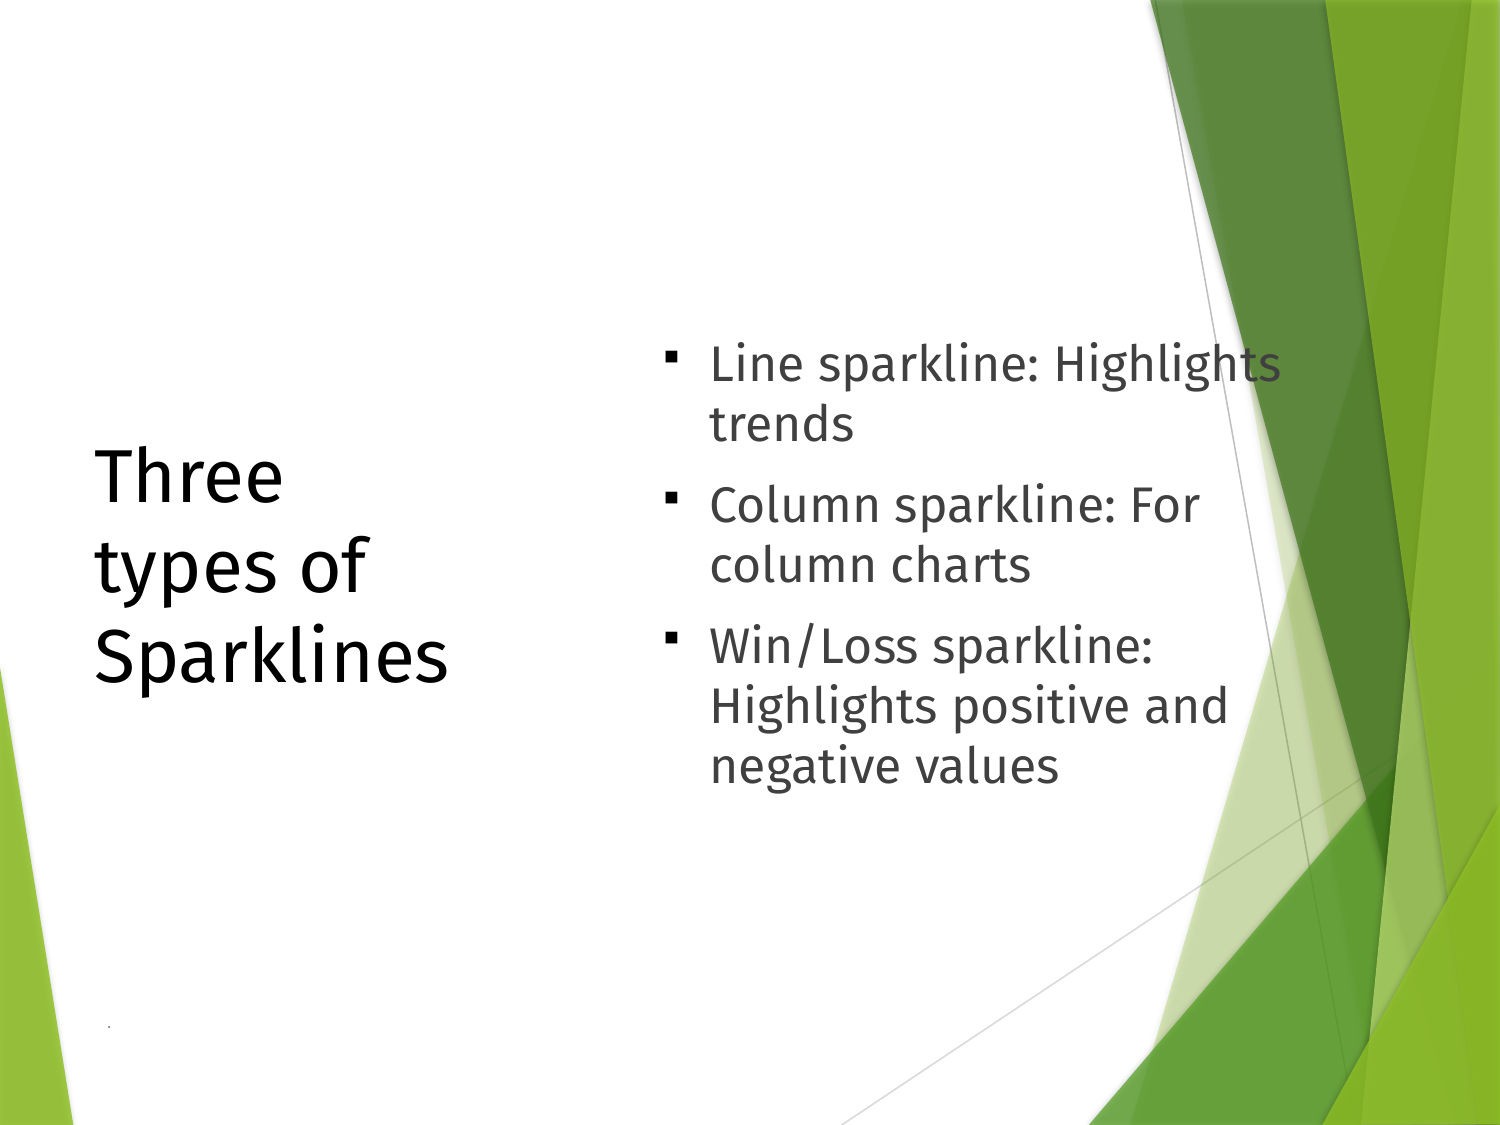

# Three types of Sparklines
Line sparkline: Highlights trends
Column sparkline: For column charts
Win/Loss sparkline: Highlights positive and     negative values
  .